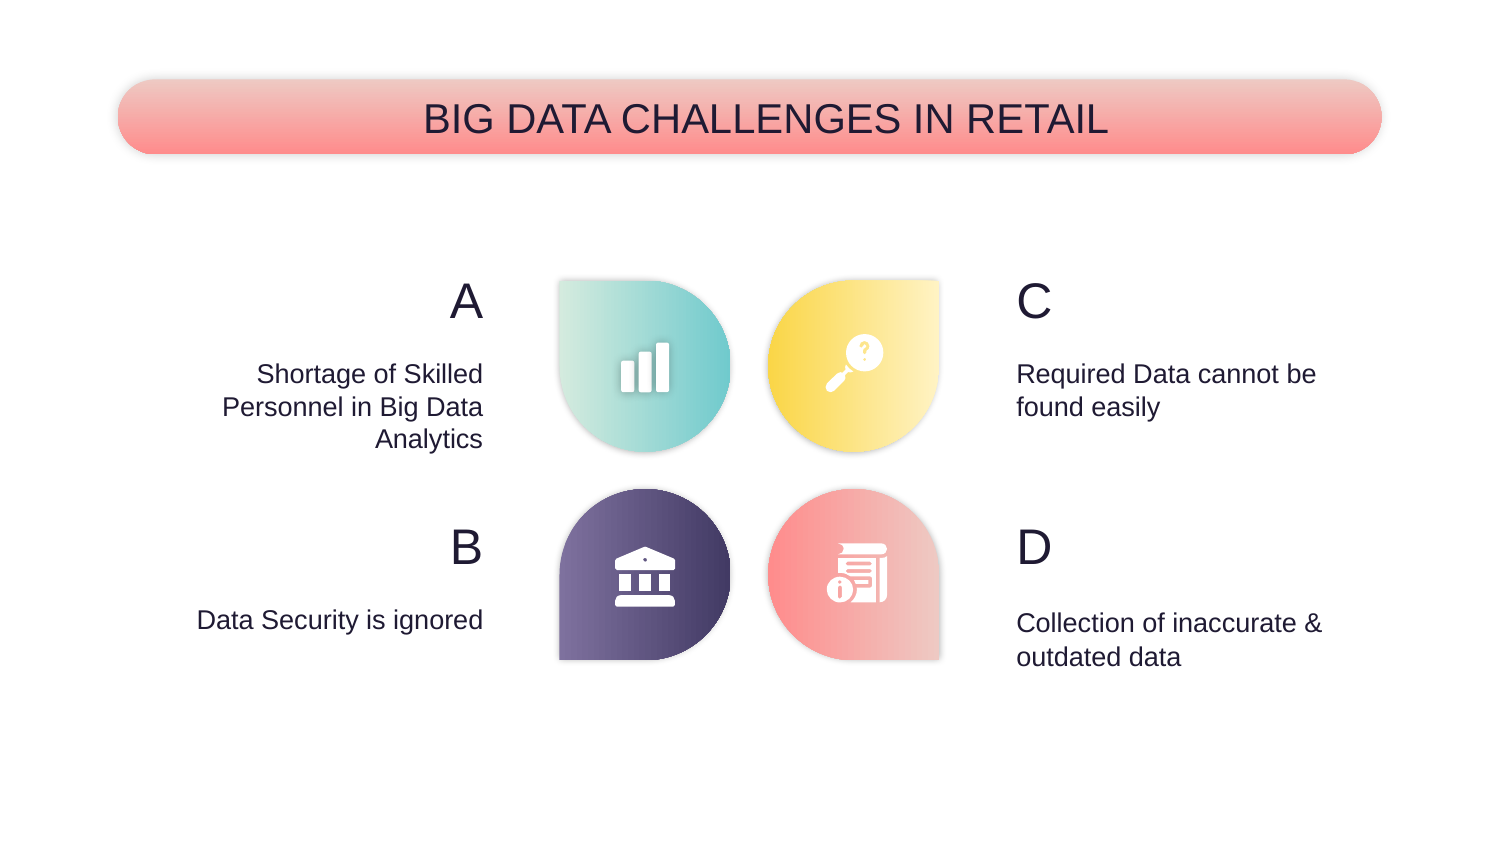

# BIG DATA CHALLENGES IN RETAIL
A
C

Shortage of Skilled Personnel in Big Data Analytics
Required Data cannot be found easily

B
D

Data Security is ignored
Collection of inaccurate & outdated data